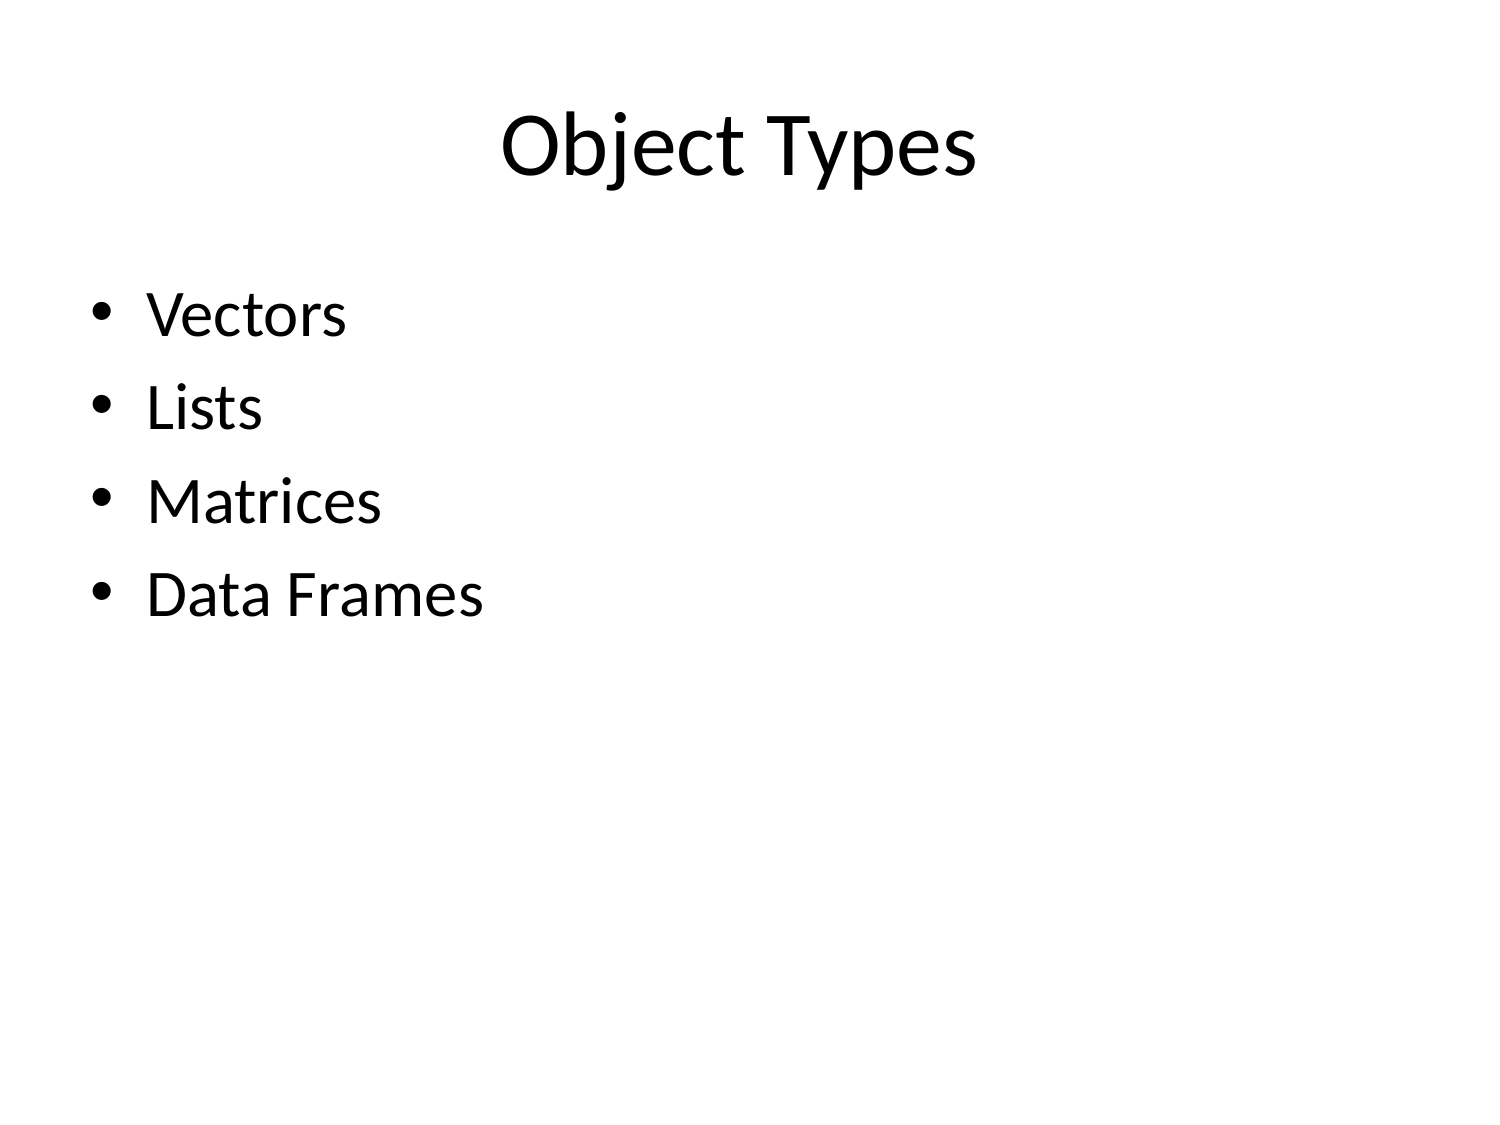

# Object Types
Vectors
Lists
Matrices
Data Frames